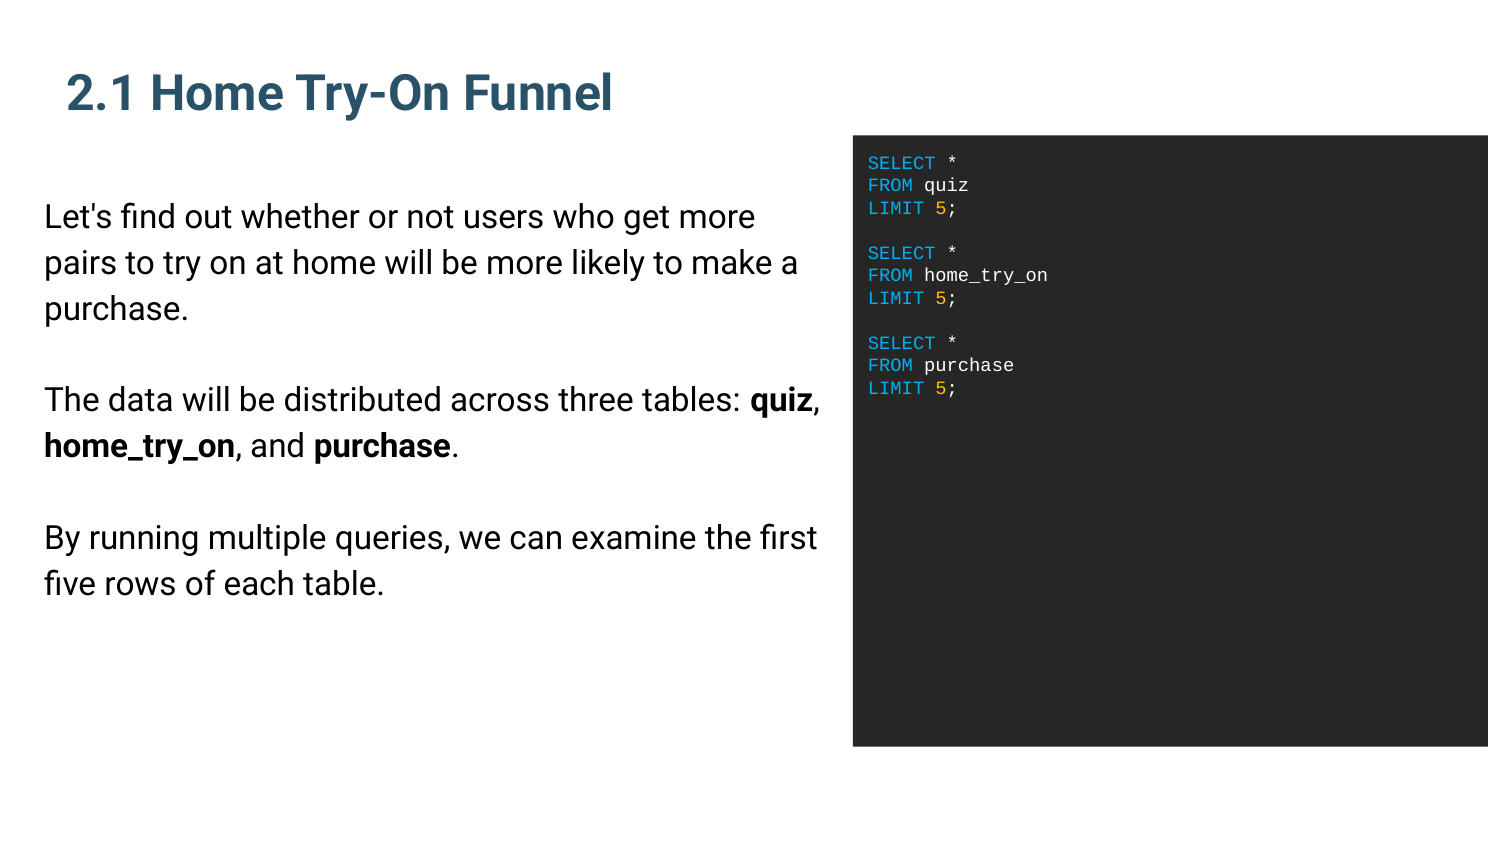

2.1 Home Try-On Funnel
SELECT *
FROM quiz
LIMIT 5;

SELECT *
FROM home_try_on
LIMIT 5;

SELECT *
FROM purchase
LIMIT 5;
Let's find out whether or not users who get more pairs to try on at home will be more likely to make a purchase.

The data will be distributed across three tables: quiz, home_try_on, and purchase.

By running multiple queries, we can examine the first five rows of each table.